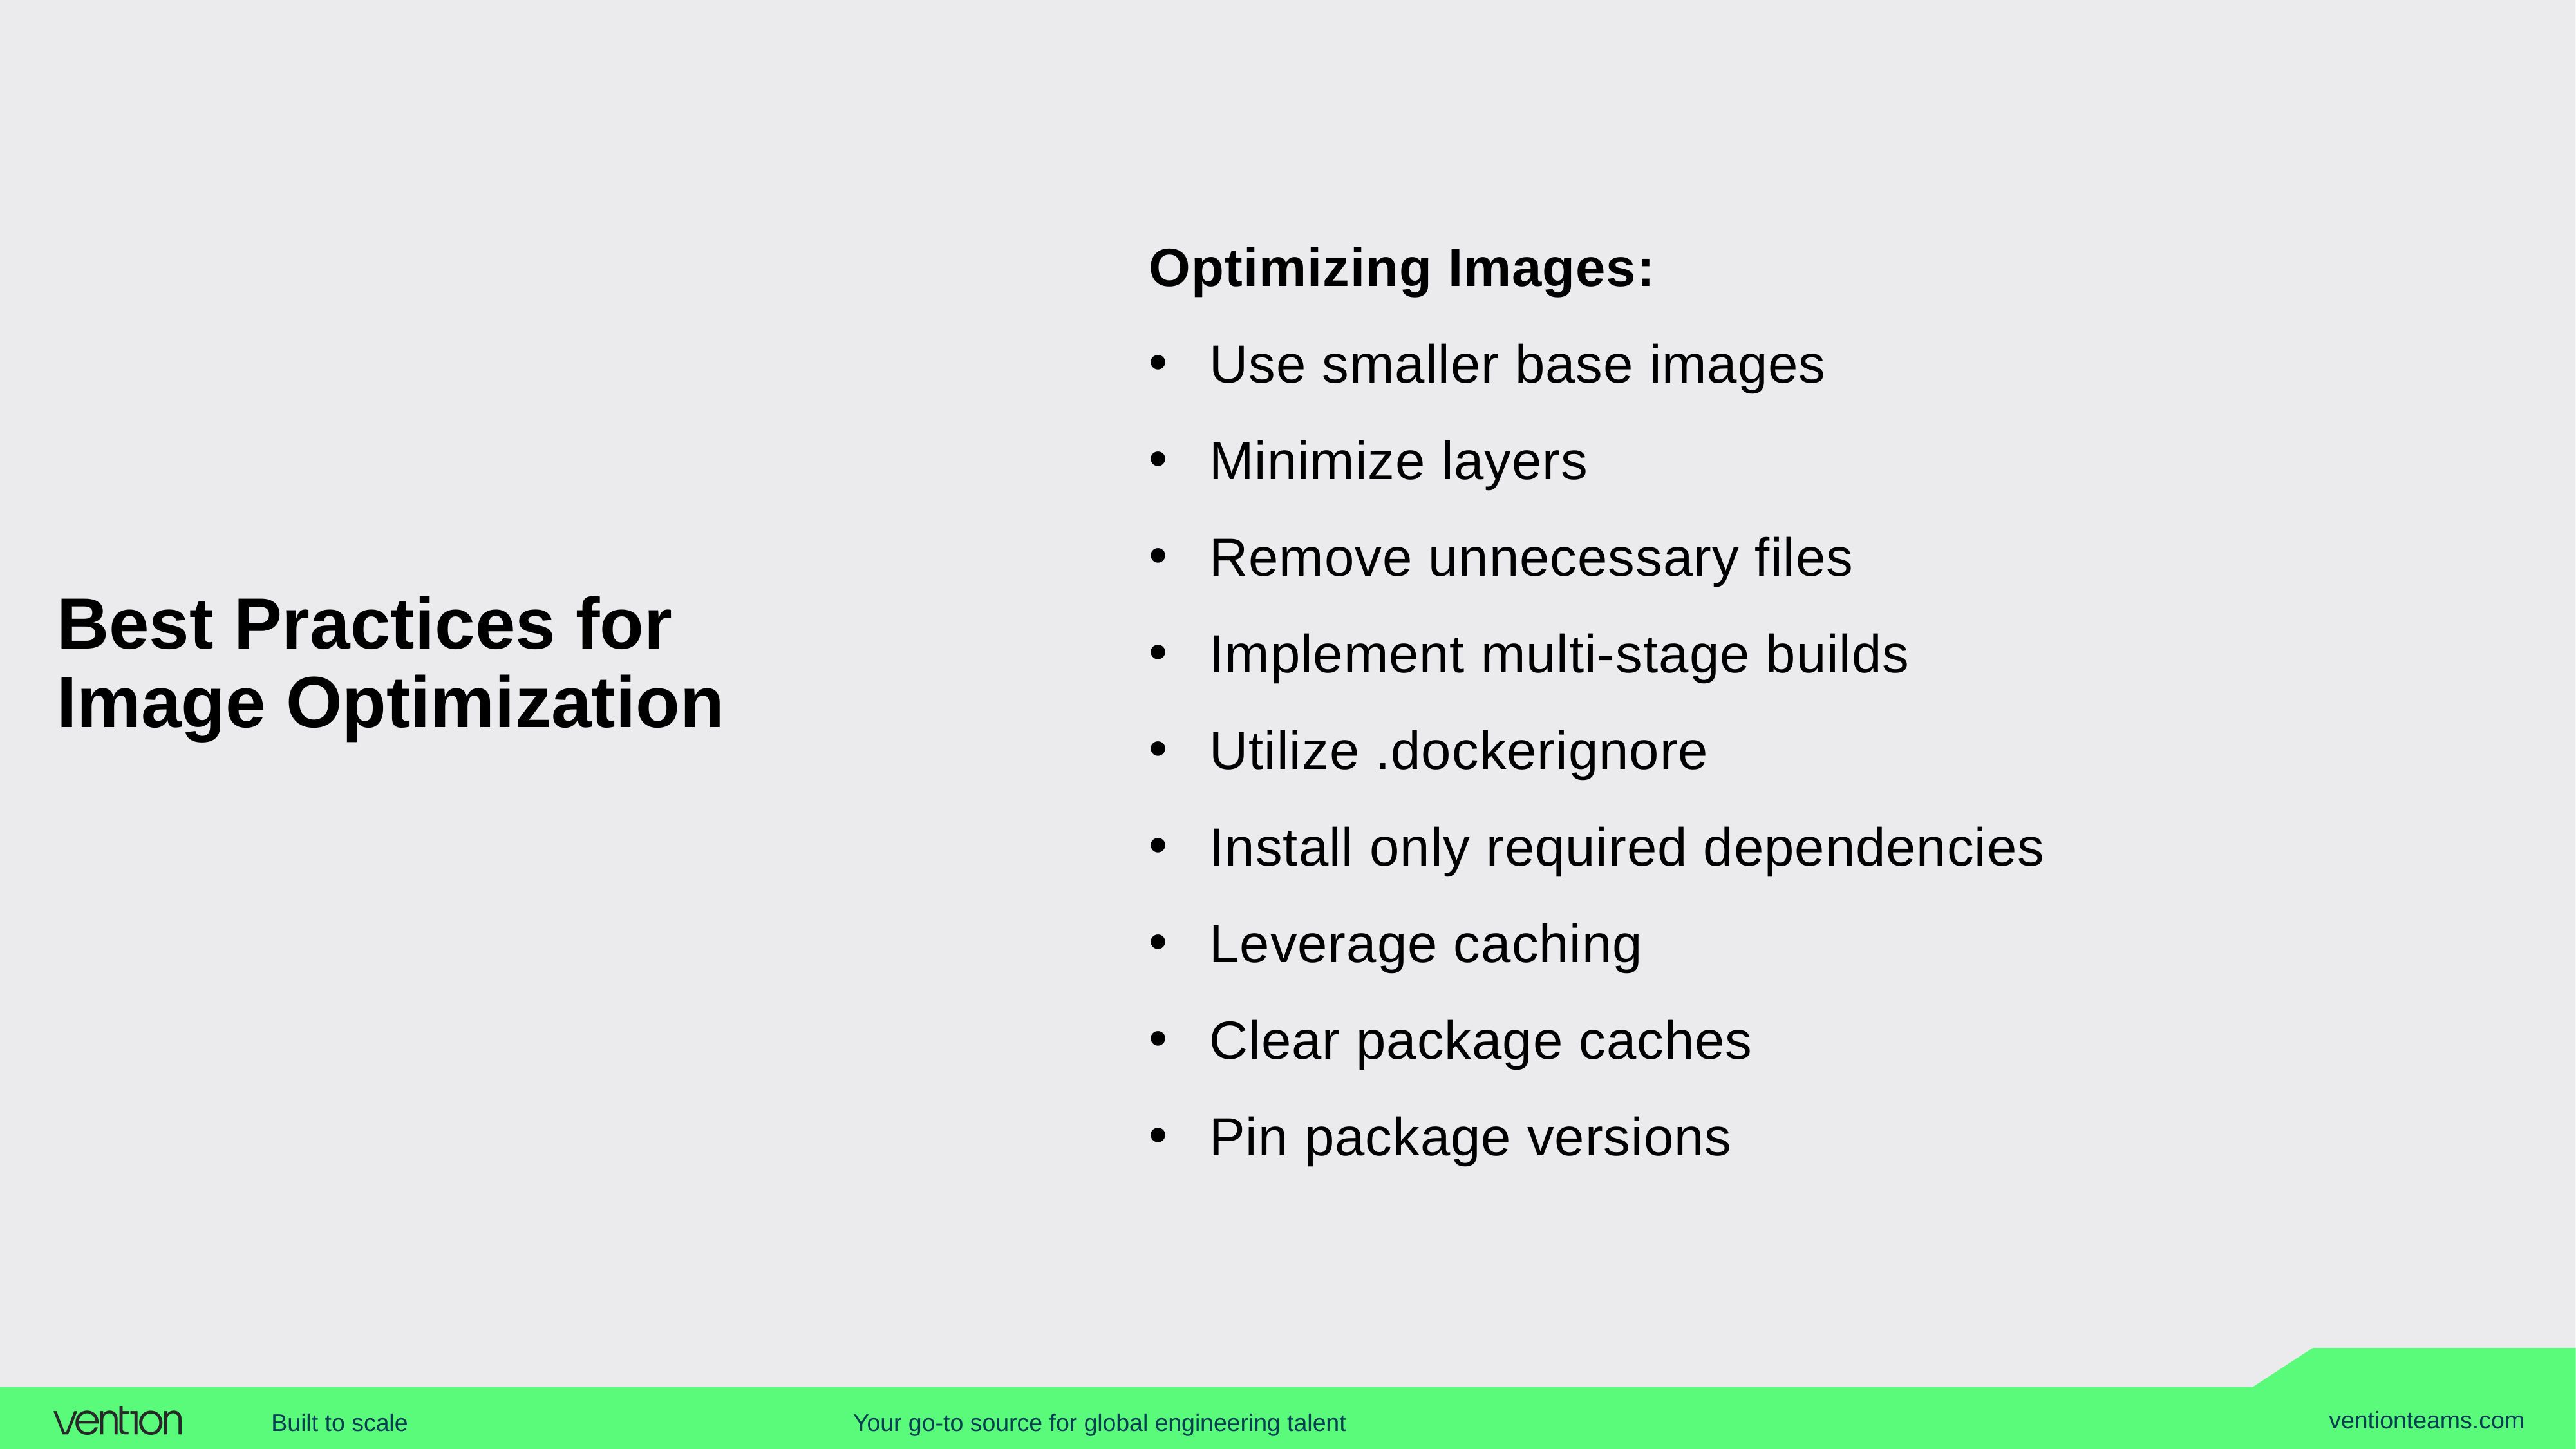

Optimizing Images:
Use smaller base images
Minimize layers
Remove unnecessary files
Implement multi-stage builds
Utilize .dockerignore
Install only required dependencies
Leverage caching
Clear package caches
Pin package versions
# Best Practices for Image Optimization